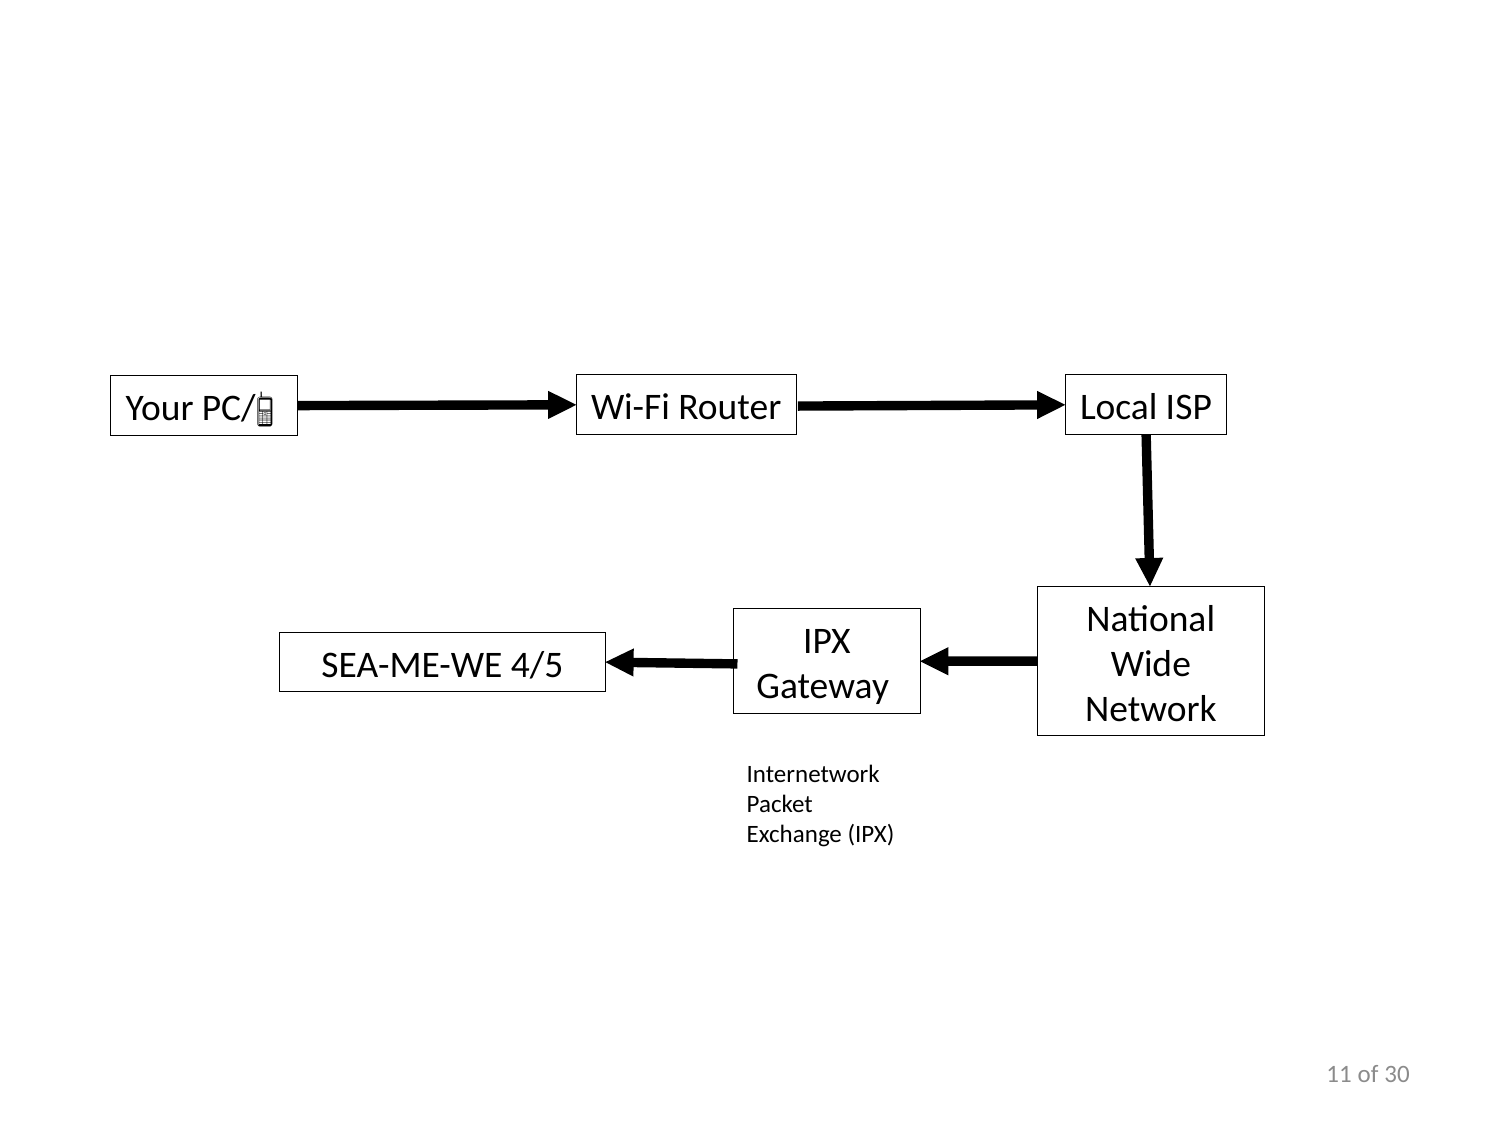

#
Wi-Fi Router
Local ISP
Your PC/📱
National Wide Network
IPX Gateway
SEA-ME-WE 4/5
Internetwork Packet Exchange (IPX)
11 of 30